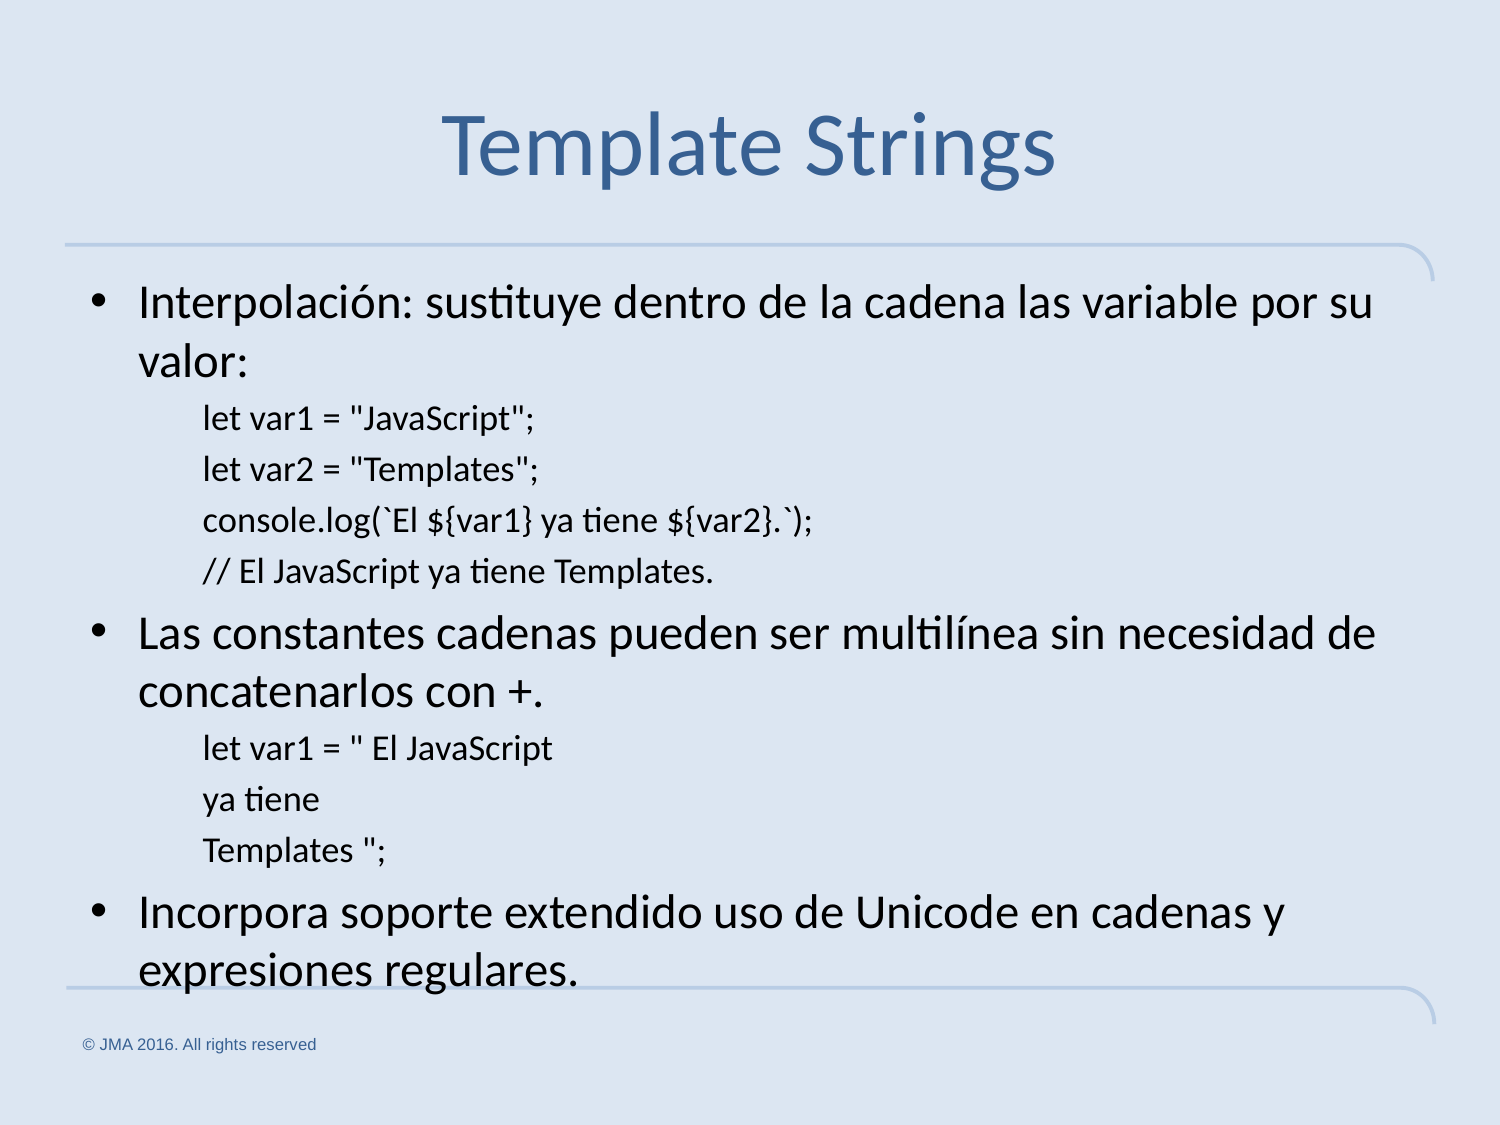

# Template Strings
Interpolación: sustituye dentro de la cadena las variable por su valor:
let var1 = "JavaScript";
let var2 = "Templates";
console.log(`El ${var1} ya tiene ${var2}.`);
// El JavaScript ya tiene Templates.
Las constantes cadenas pueden ser multilínea sin necesidad de concatenarlos con +.
let var1 = " El JavaScript
ya tiene
Templates ";
Incorpora soporte extendido uso de Unicode en cadenas y expresiones regulares.